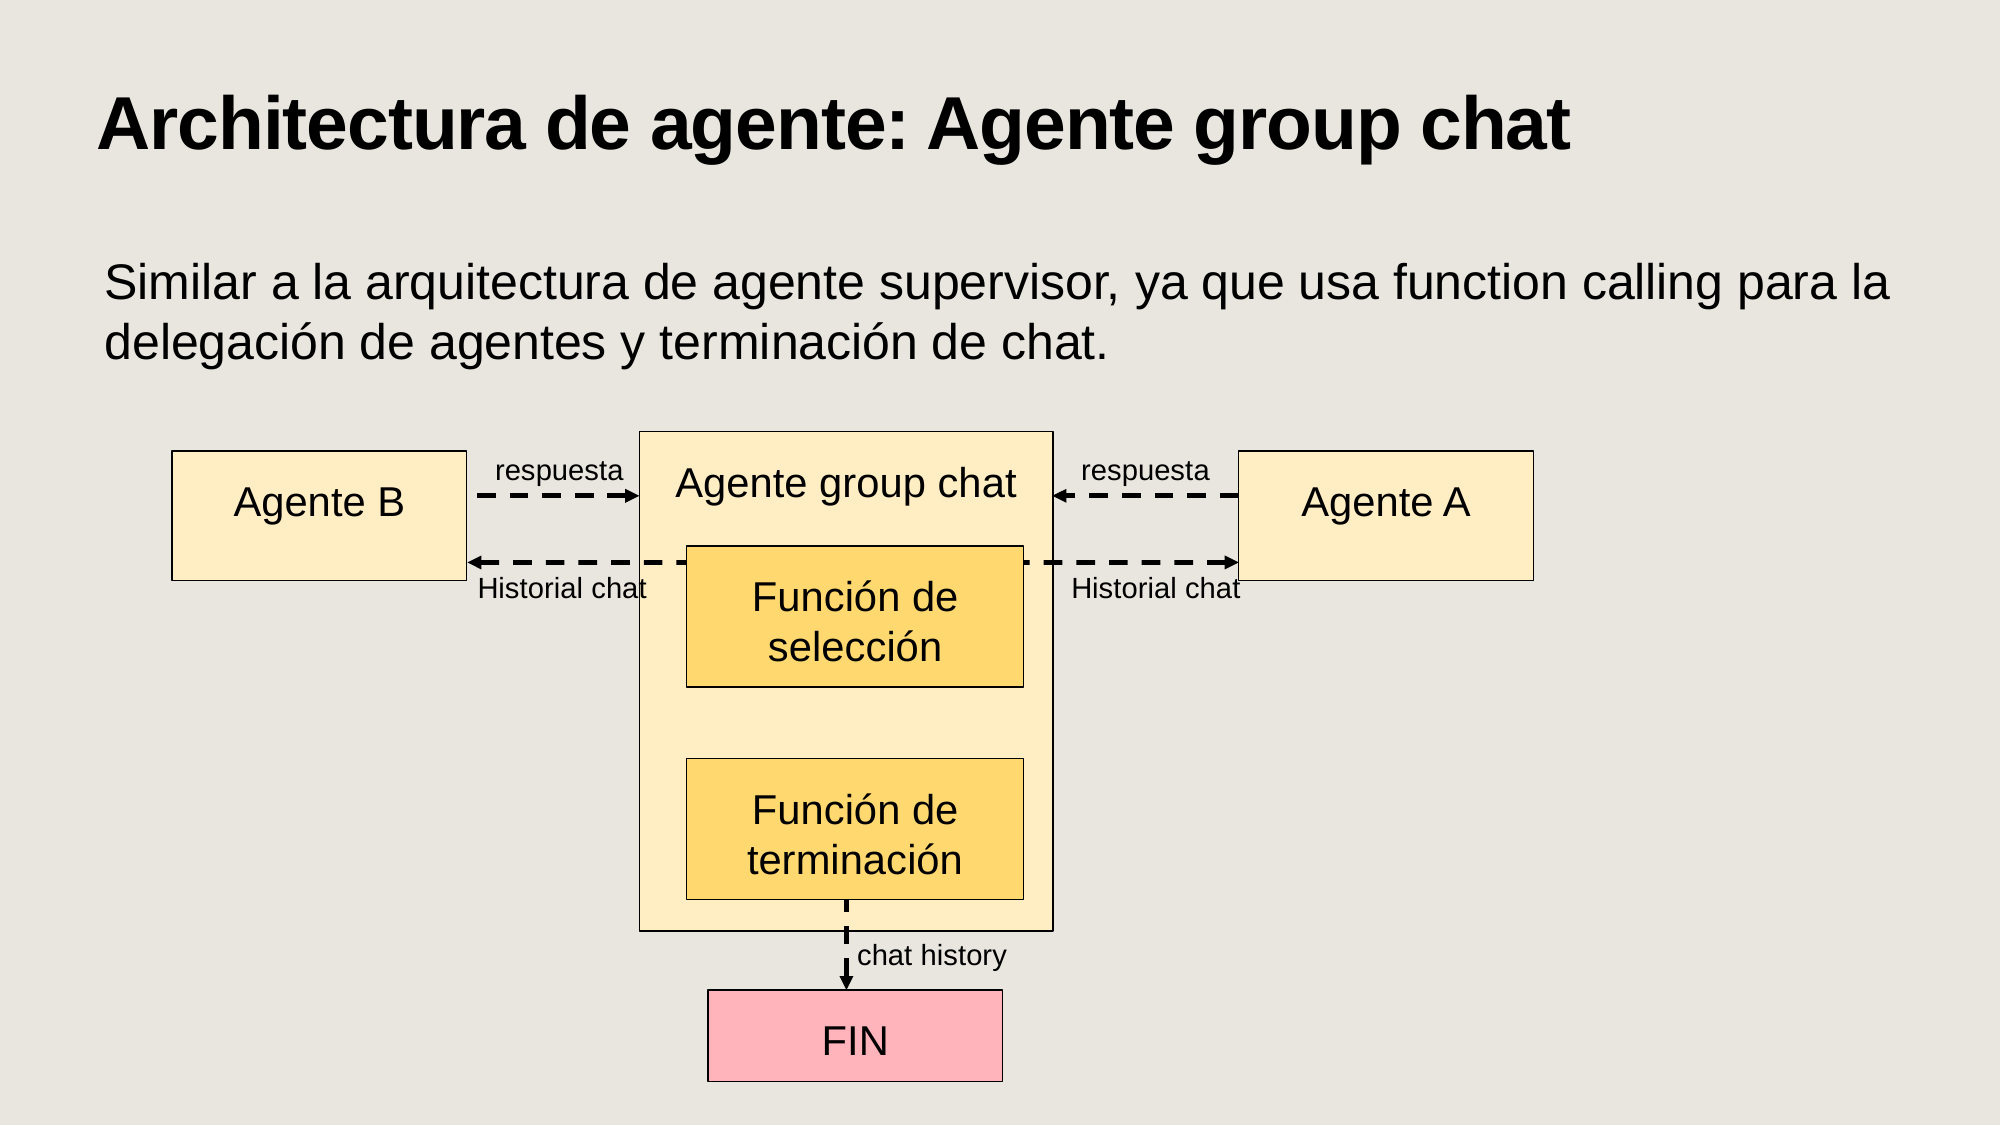

# Architectura de agente: Agente group chat
Similar a la arquitectura de agente supervisor, ya que usa function calling para la delegación de agentes y terminación de chat.
Agente group chat
Agente B
respuesta
respuesta

Agente A
Función de selección
Historial chat
Historial chat
Función de terminación
chat history
FIN